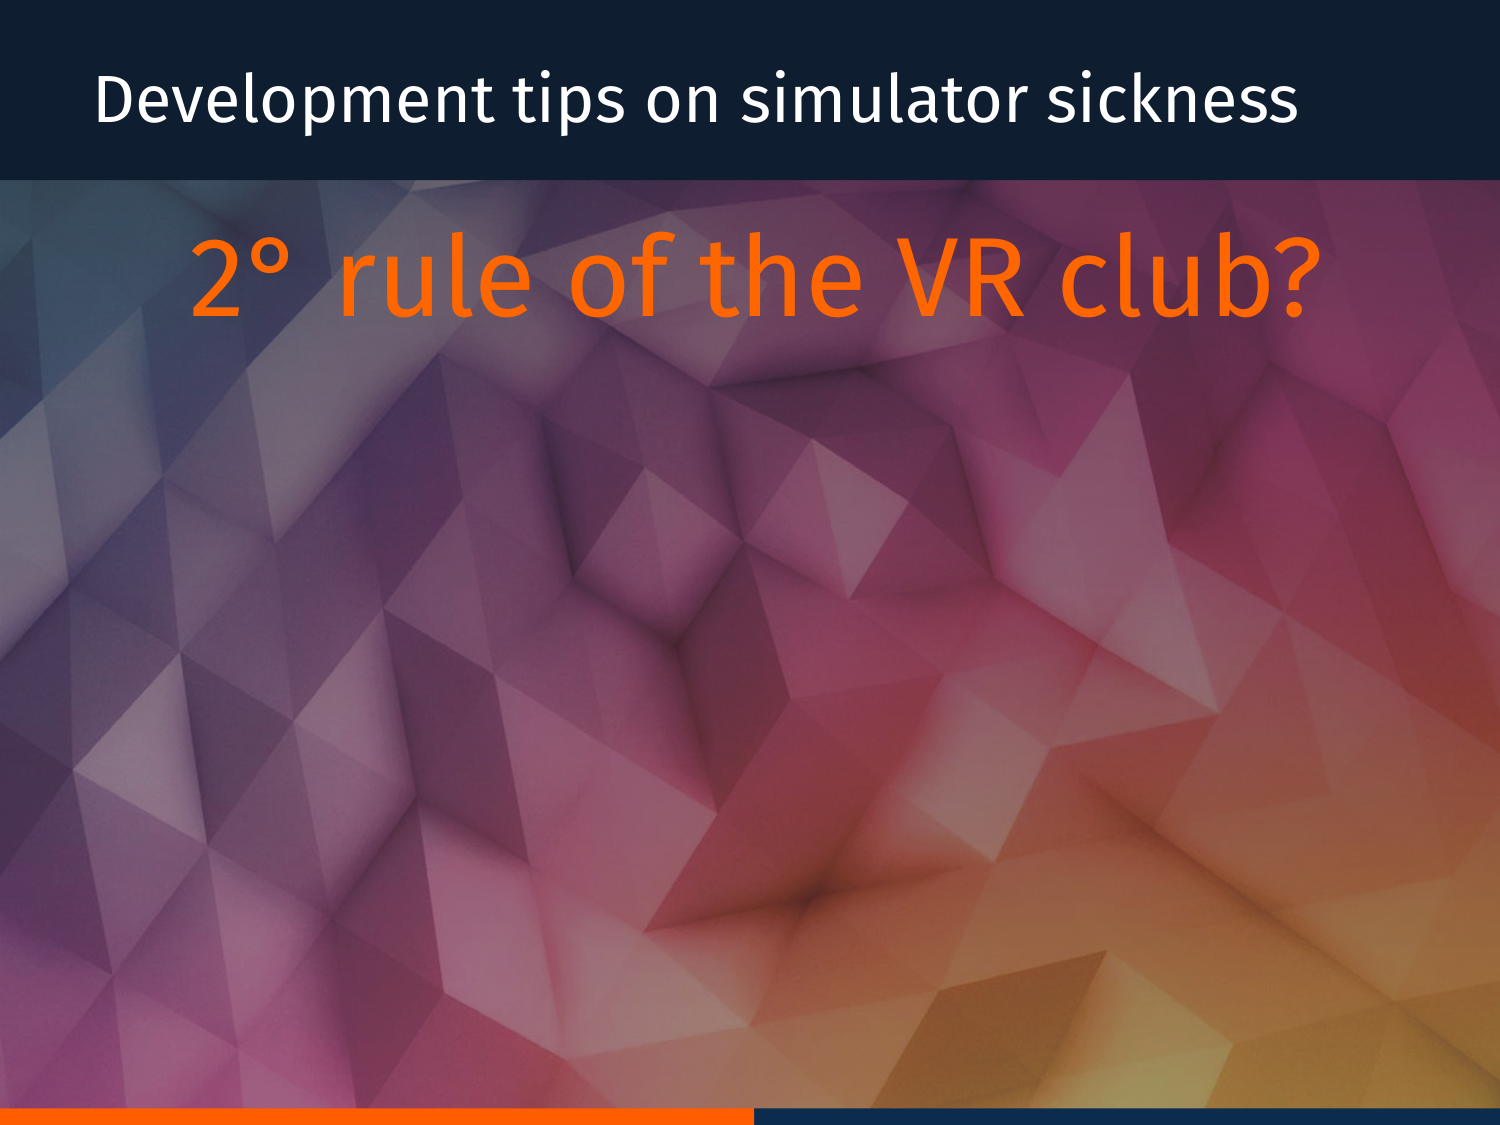

Development tips on simulator sickness
2° rule of the VR club?